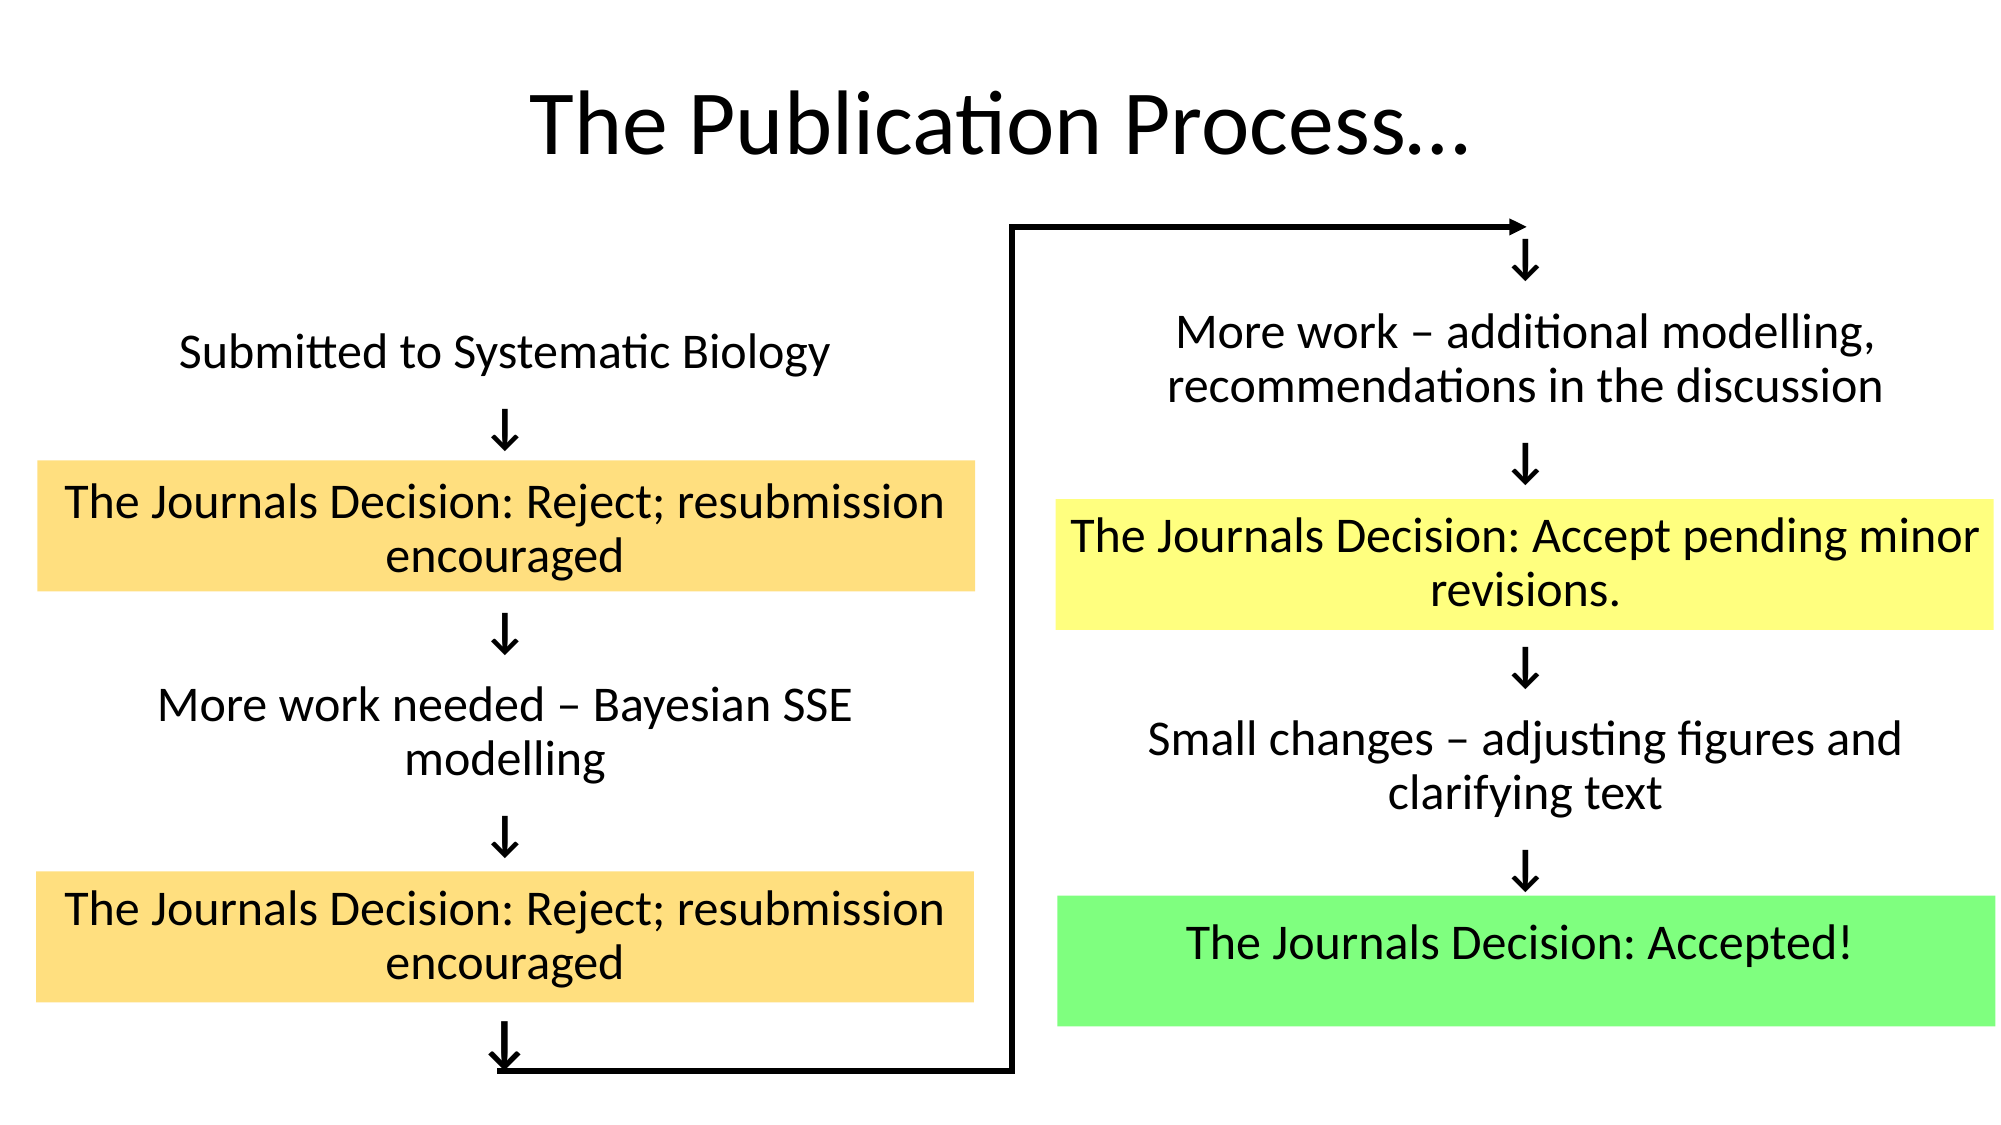

# The Publication Process…
↓
More work – additional modelling, recommendations in the discussion
↓
The Journals Decision: Accept pending minor revisions.
↓
Small changes – adjusting figures and clarifying text
↓
The Journals Decision: Accepted!

Submitted to Systematic Biology
↓
The Journals Decision: Reject; resubmission encouraged
↓
More work needed – Bayesian SSE modelling
↓
The Journals Decision: Reject; resubmission encouraged
↓